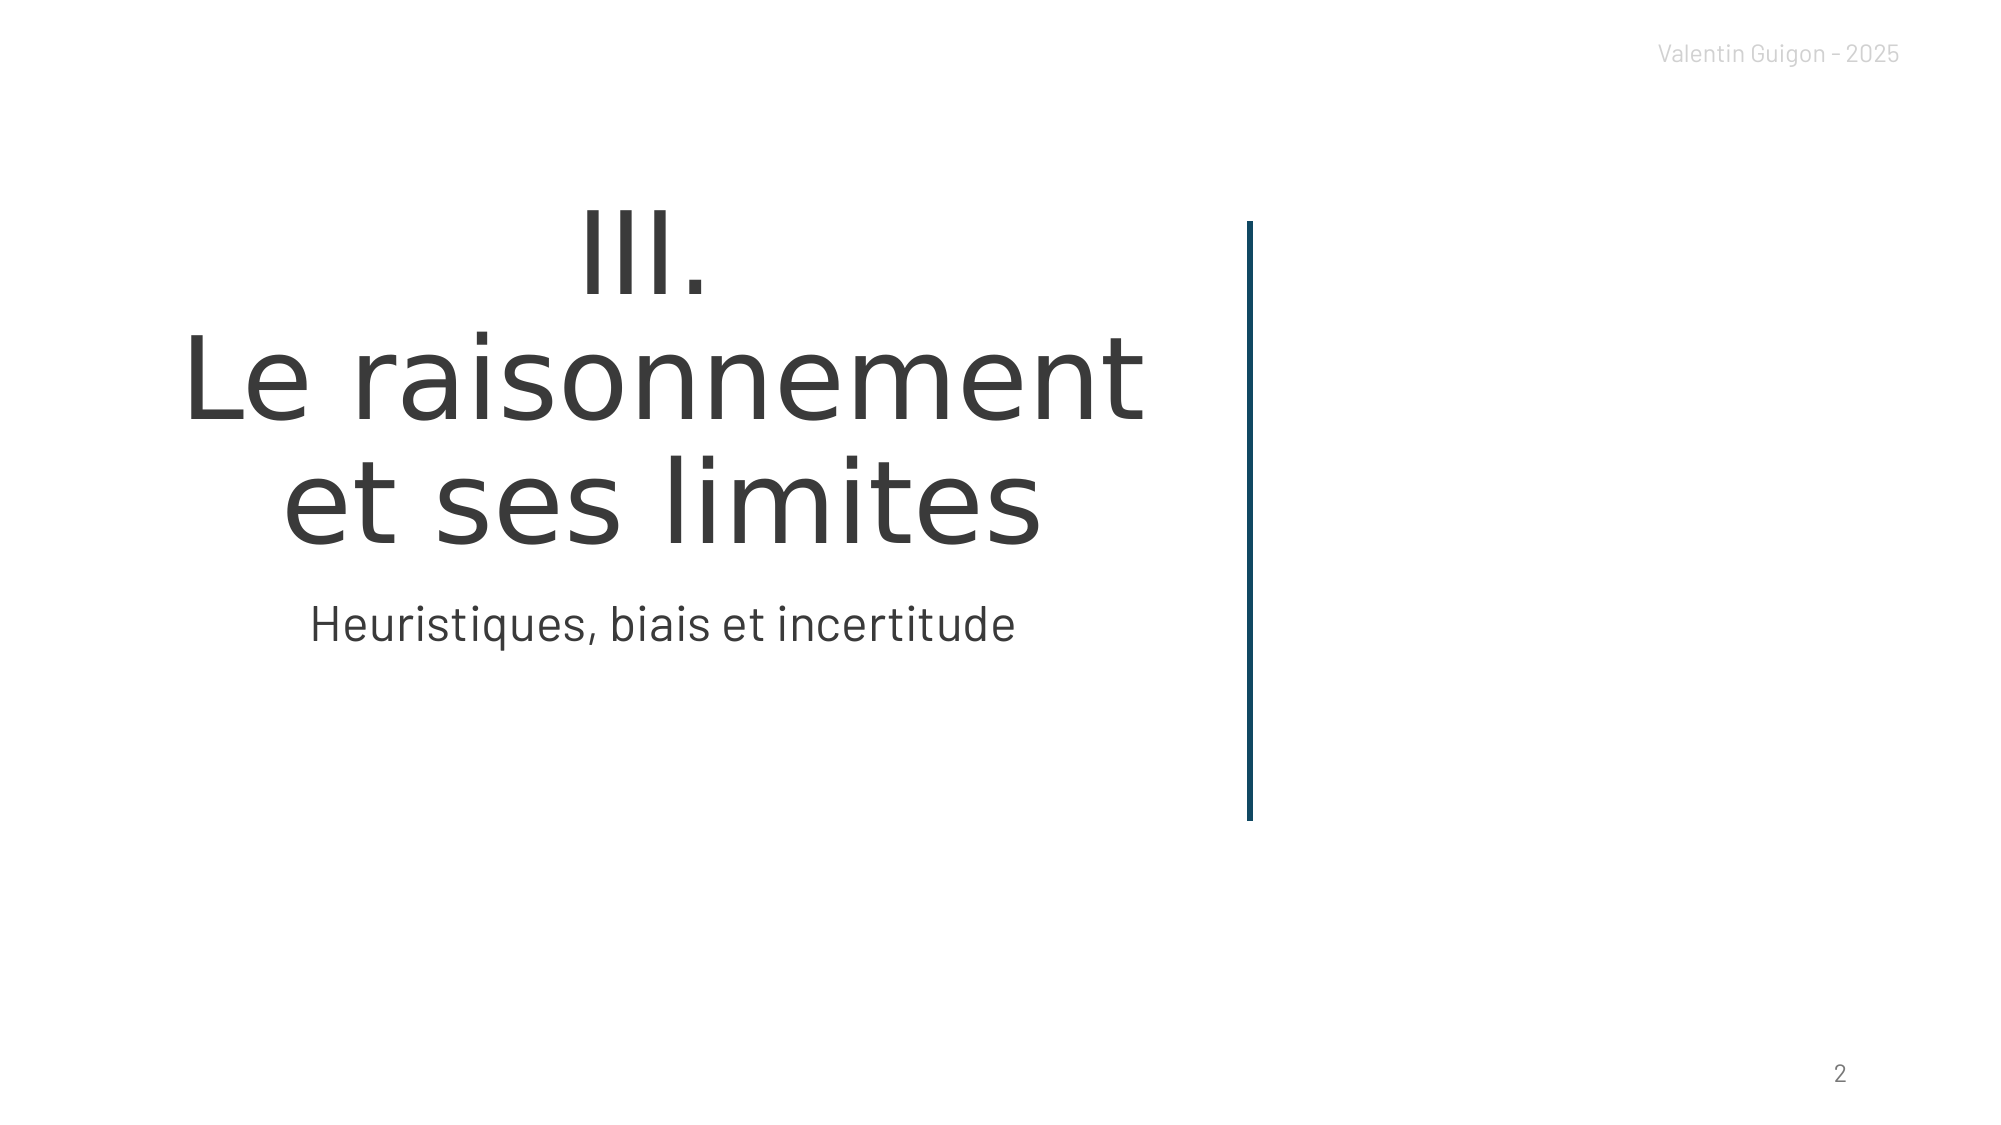

Valentin Guigon - 2025
# III. Le raisonnement et ses limites
Heuristiques, biais et incertitude
2